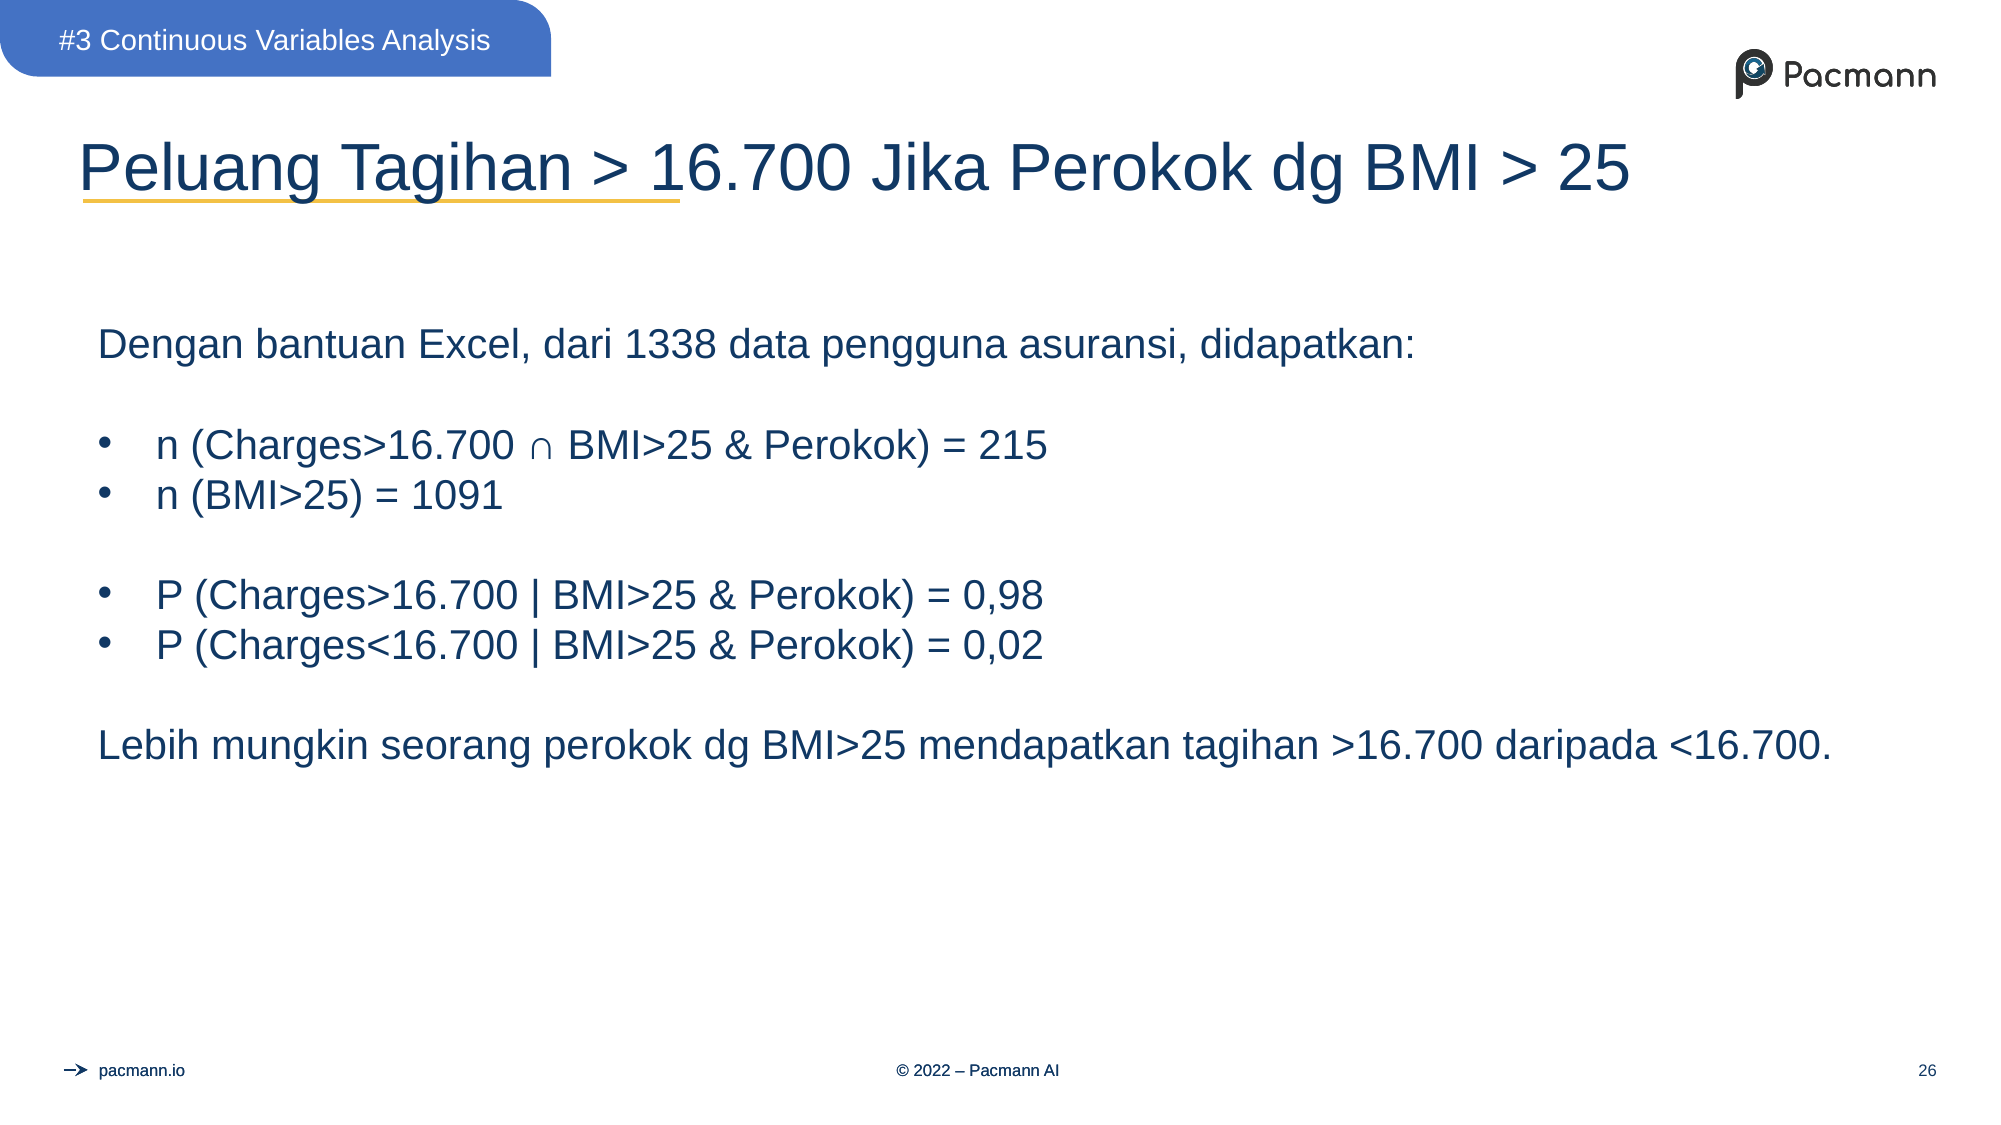

#3 Continuous Variables Analysis
# Peluang Tagihan > 16.700 Jika Perokok dg BMI > 25
Dengan bantuan Excel, dari 1338 data pengguna asuransi, didapatkan:

n (Charges>16.700 ∩ BMI>25 & Perokok) = 215
n (BMI>25) = 1091

P (Charges>16.700 | BMI>25 & Perokok) = 0,98
P (Charges<16.700 | BMI>25 & Perokok) = 0,02

Lebih mungkin seorang perokok dg BMI>25 mendapatkan tagihan >16.700 daripada <16.700.